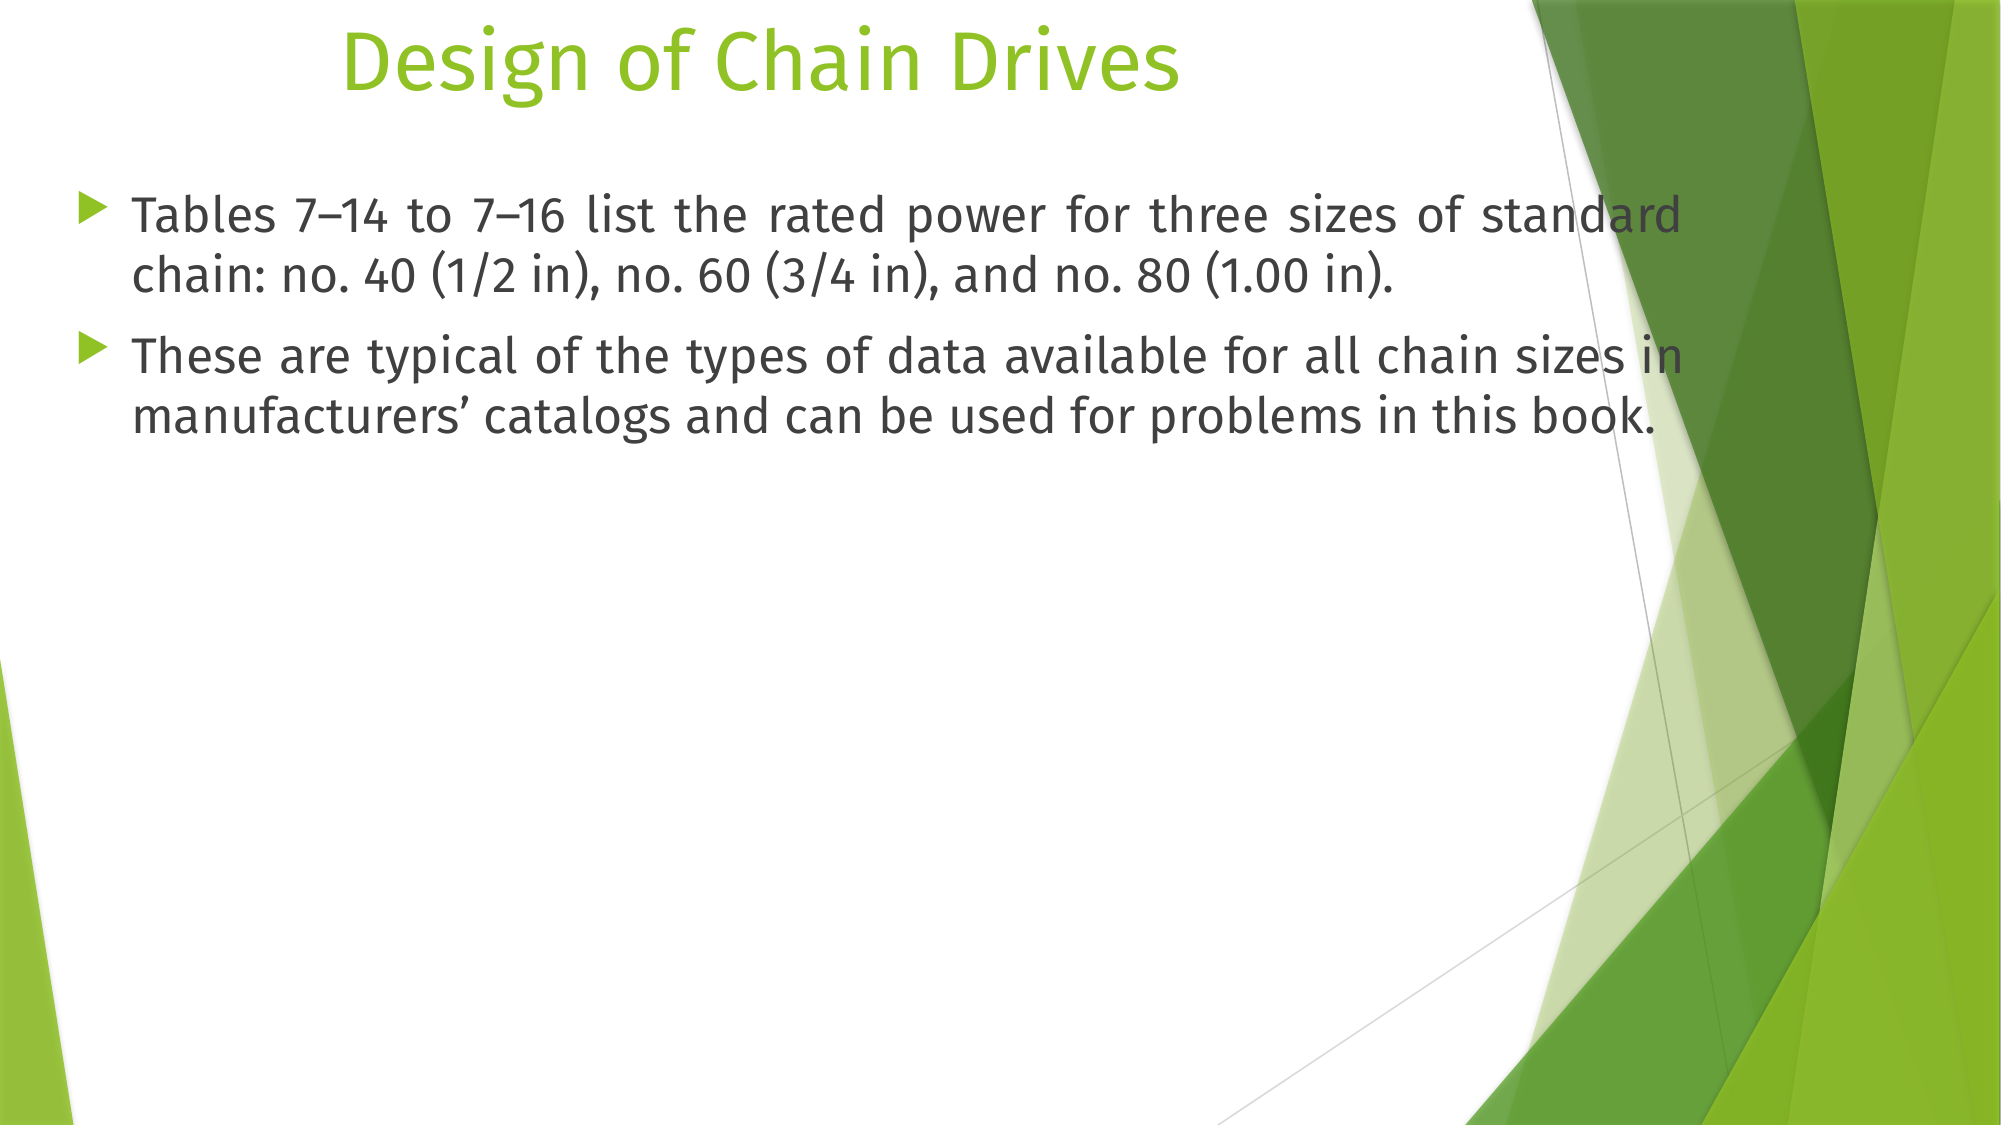

# Design of Chain Drives
Tables 7–14 to 7–16 list the rated power for three sizes of standard chain: no. 40 (1/2 in), no. 60 (3/4 in), and no. 80 (1.00 in).
These are typical of the types of data available for all chain sizes in manufacturers’ catalogs and can be used for problems in this book.